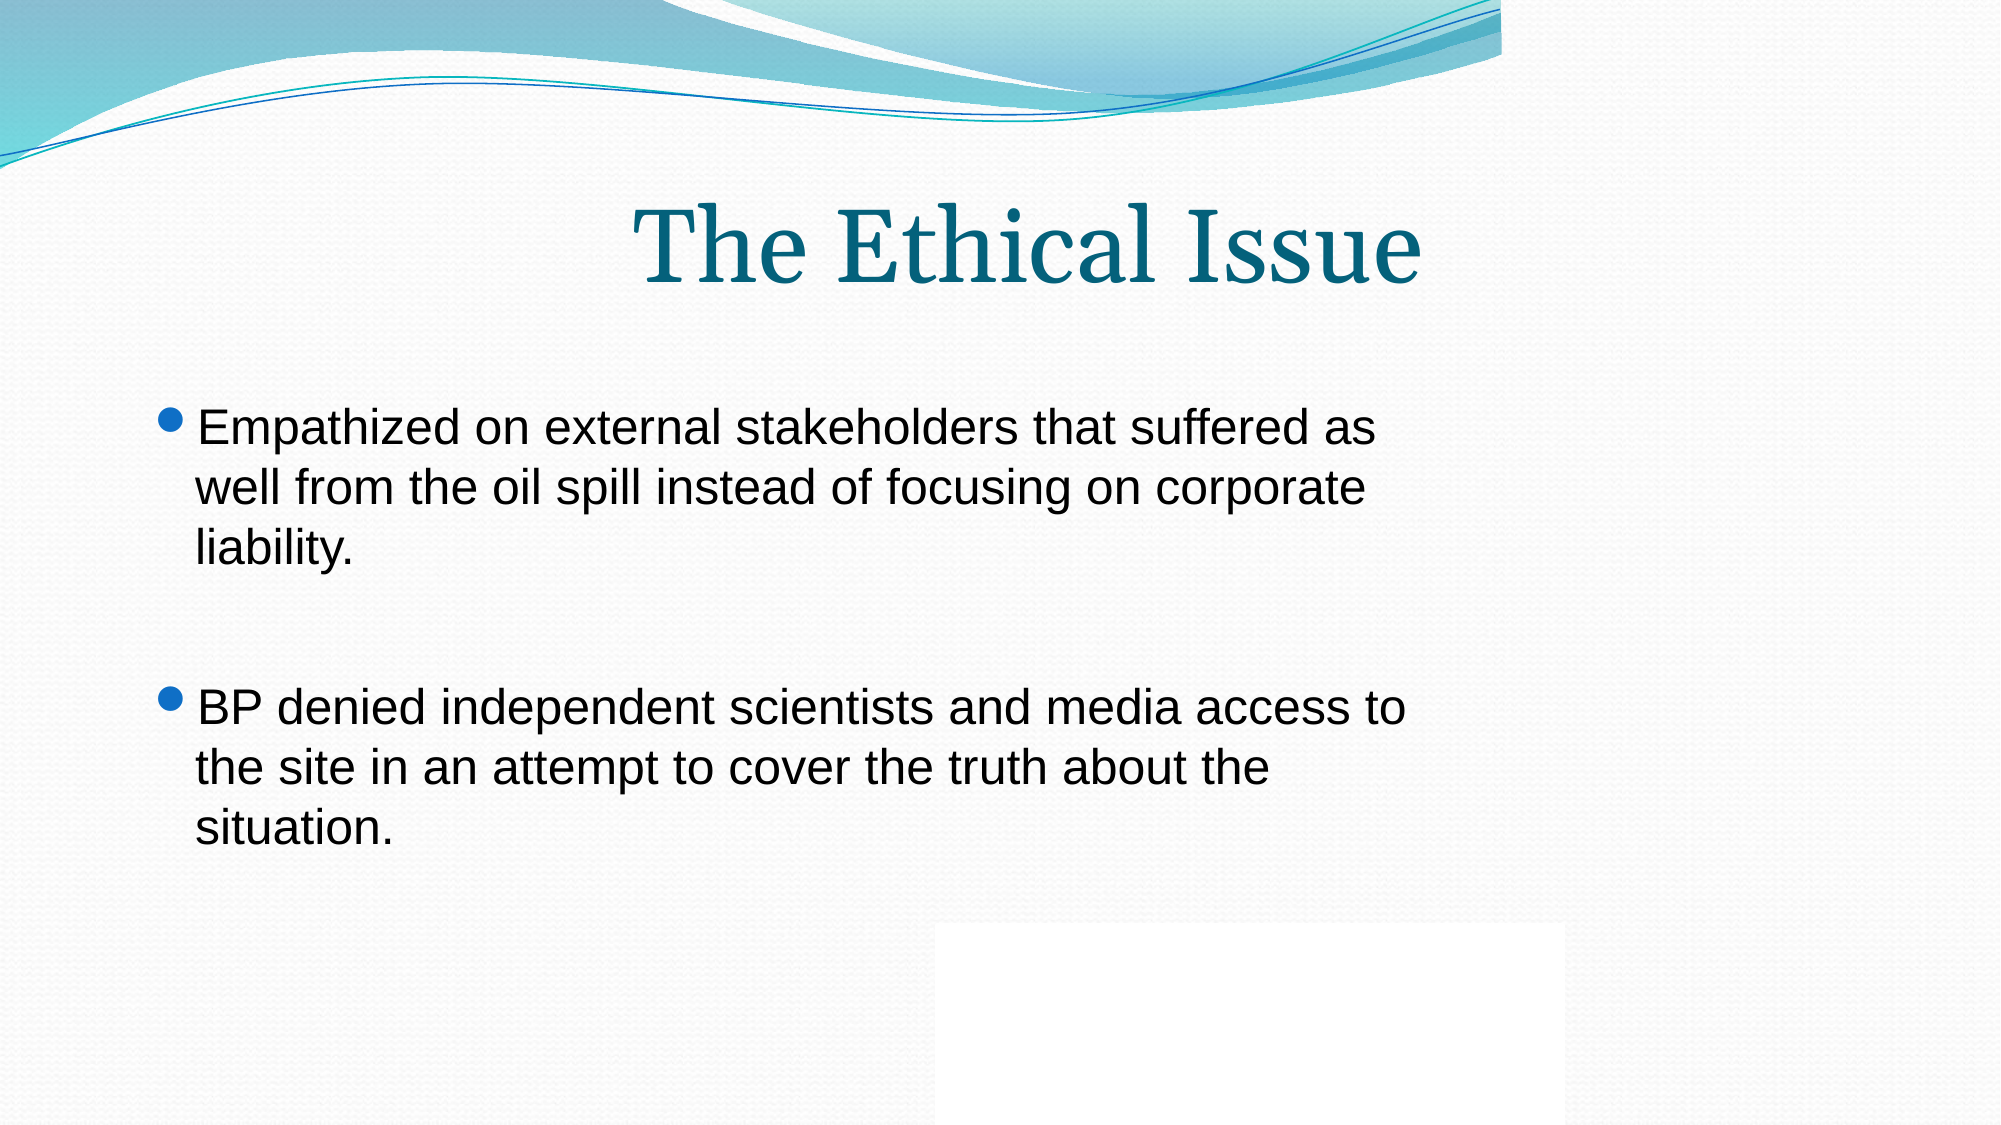

# The Ethical Issue

Empathized on external stakeholders that suffered as well from the oil spill instead of focusing on corporate liability.

BP denied independent scientists and media access to the site in an attempt to cover the truth about the situation.